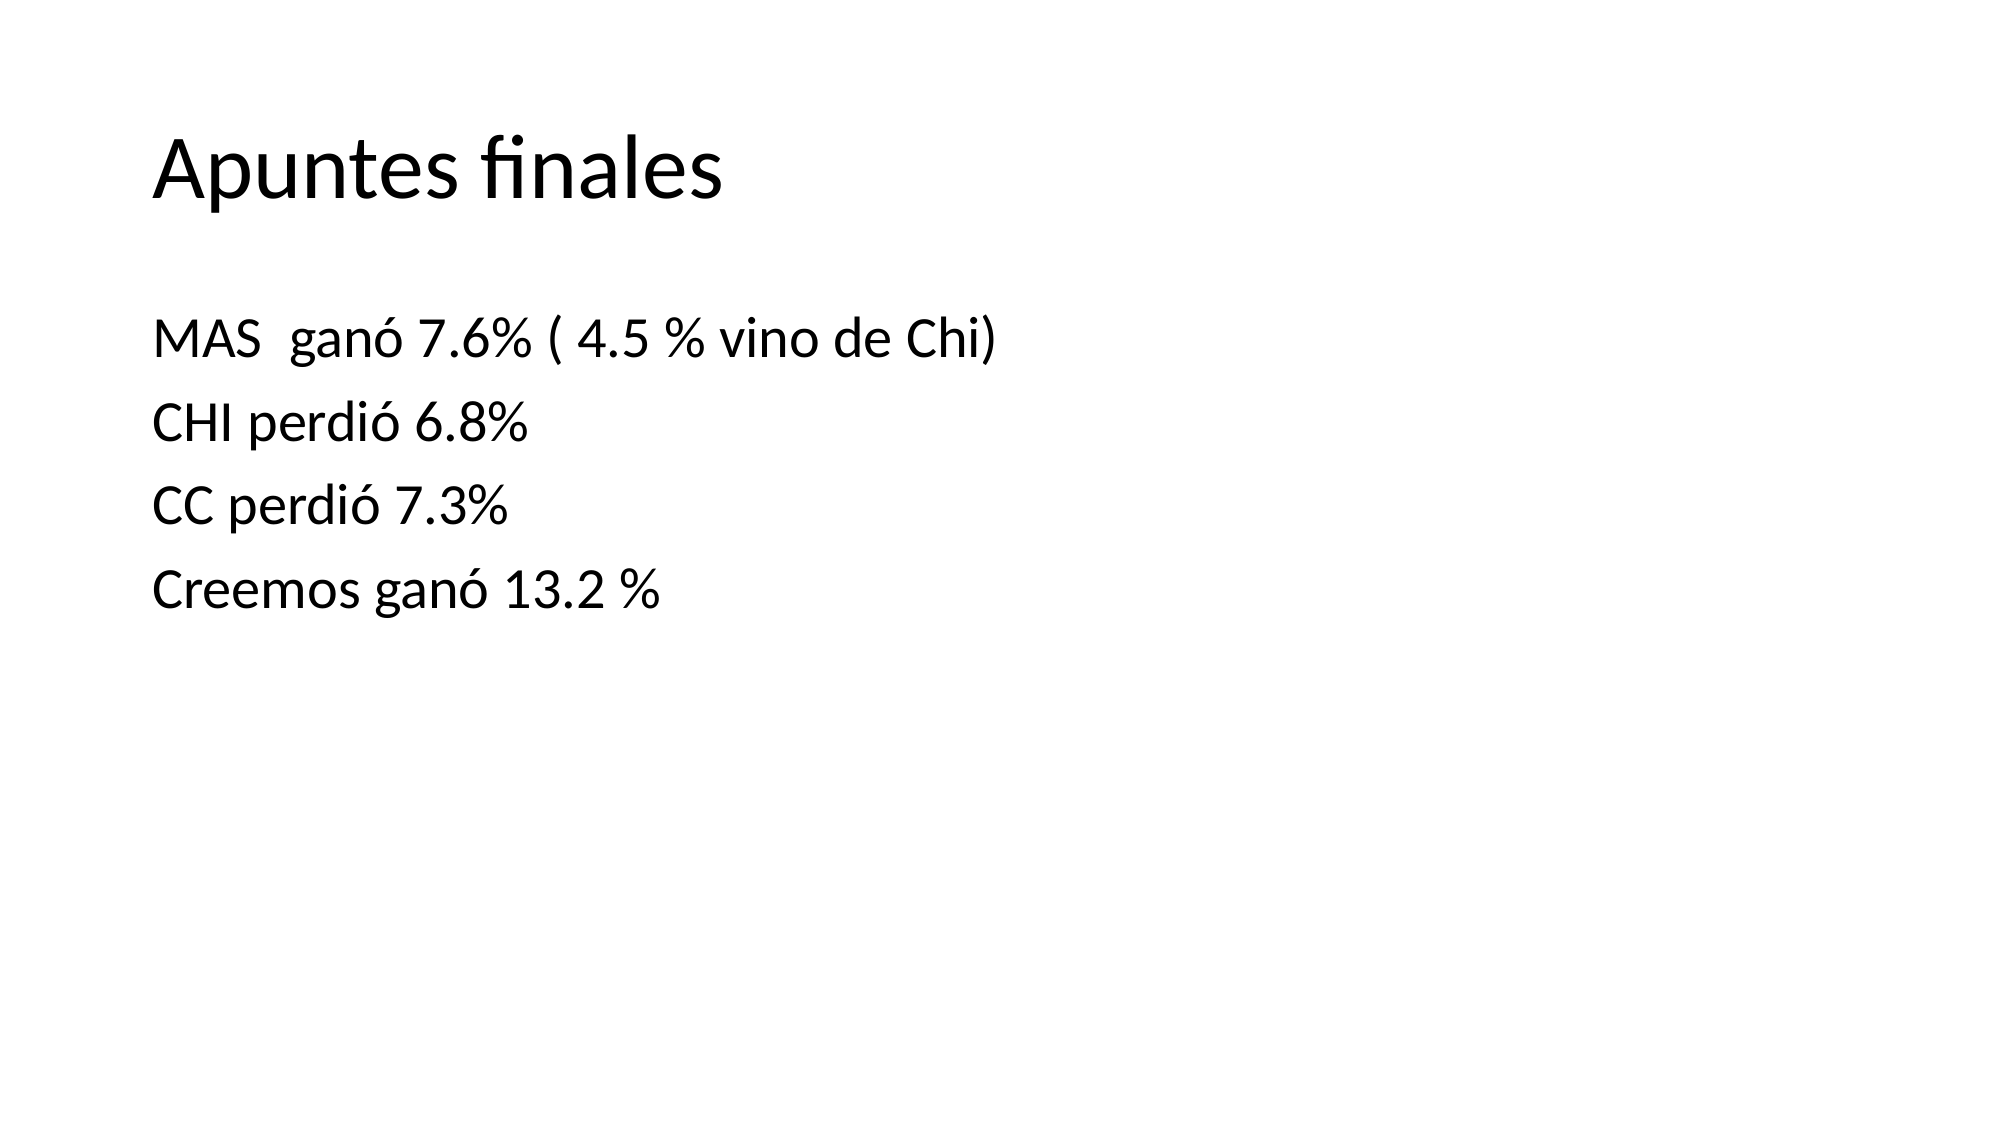

# Apuntes finales
MAS  ganó 7.6% ( 4.5 % vino de Chi)
CHI perdió 6.8%
CC perdió 7.3%
Creemos ganó 13.2 %